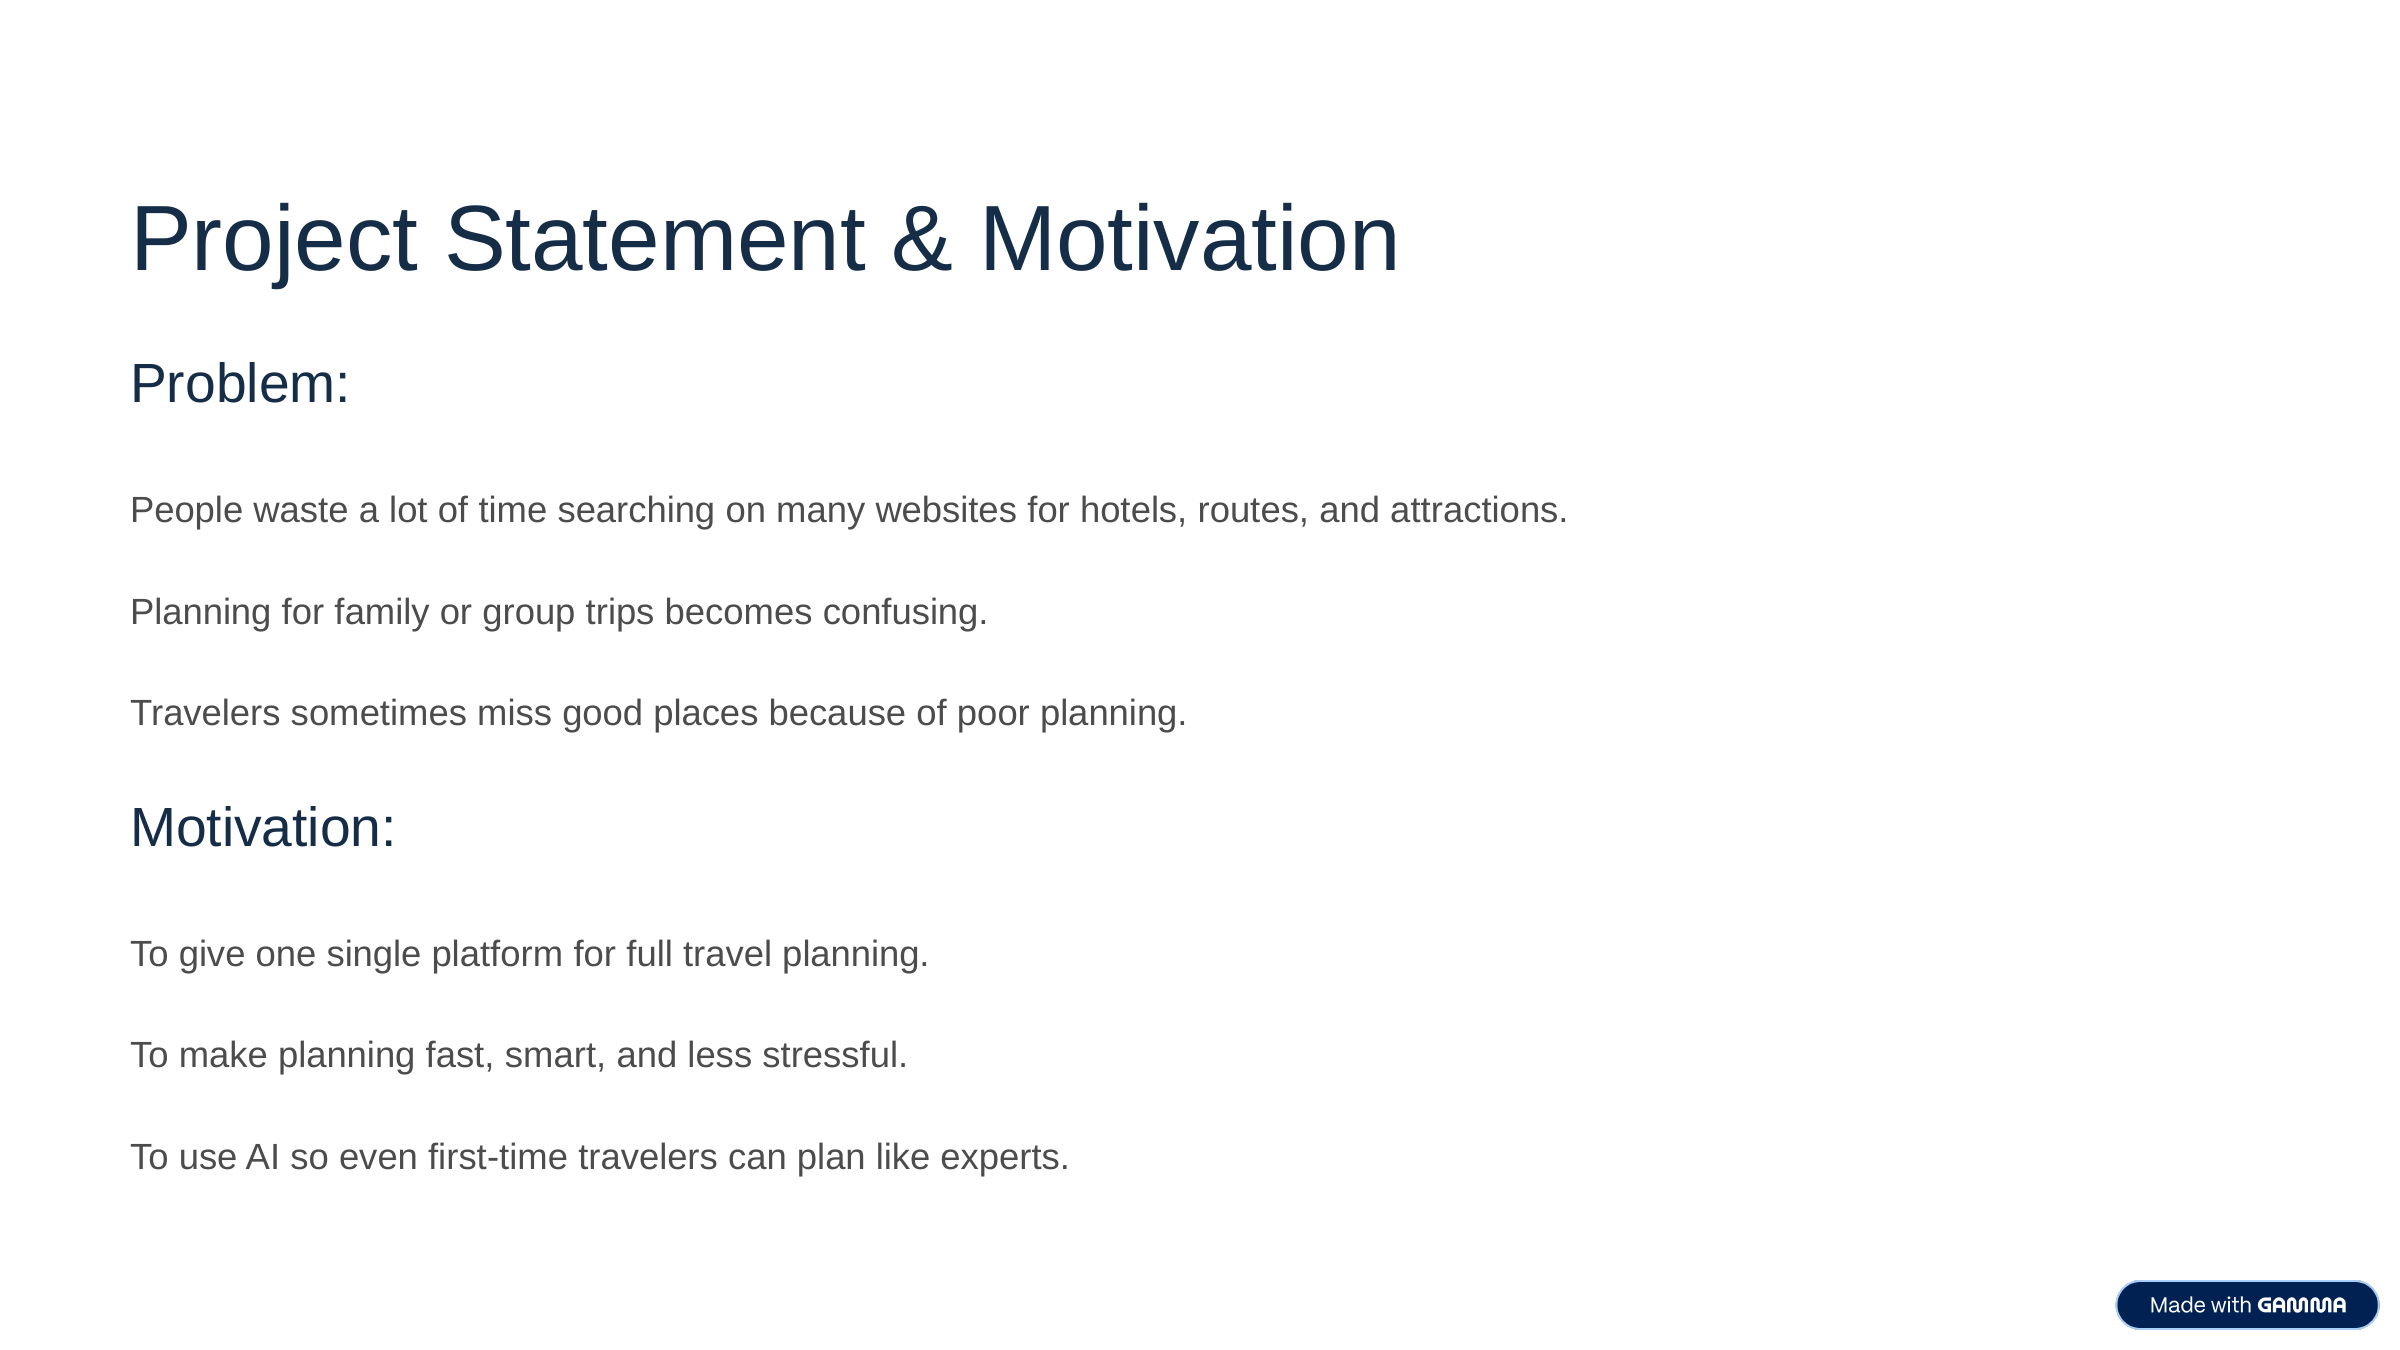

Project Statement & Motivation
Problem:
People waste a lot of time searching on many websites for hotels, routes, and attractions.
Planning for family or group trips becomes confusing.
Travelers sometimes miss good places because of poor planning.
Motivation:
To give one single platform for full travel planning.
To make planning fast, smart, and less stressful.
To use AI so even first-time travelers can plan like experts.